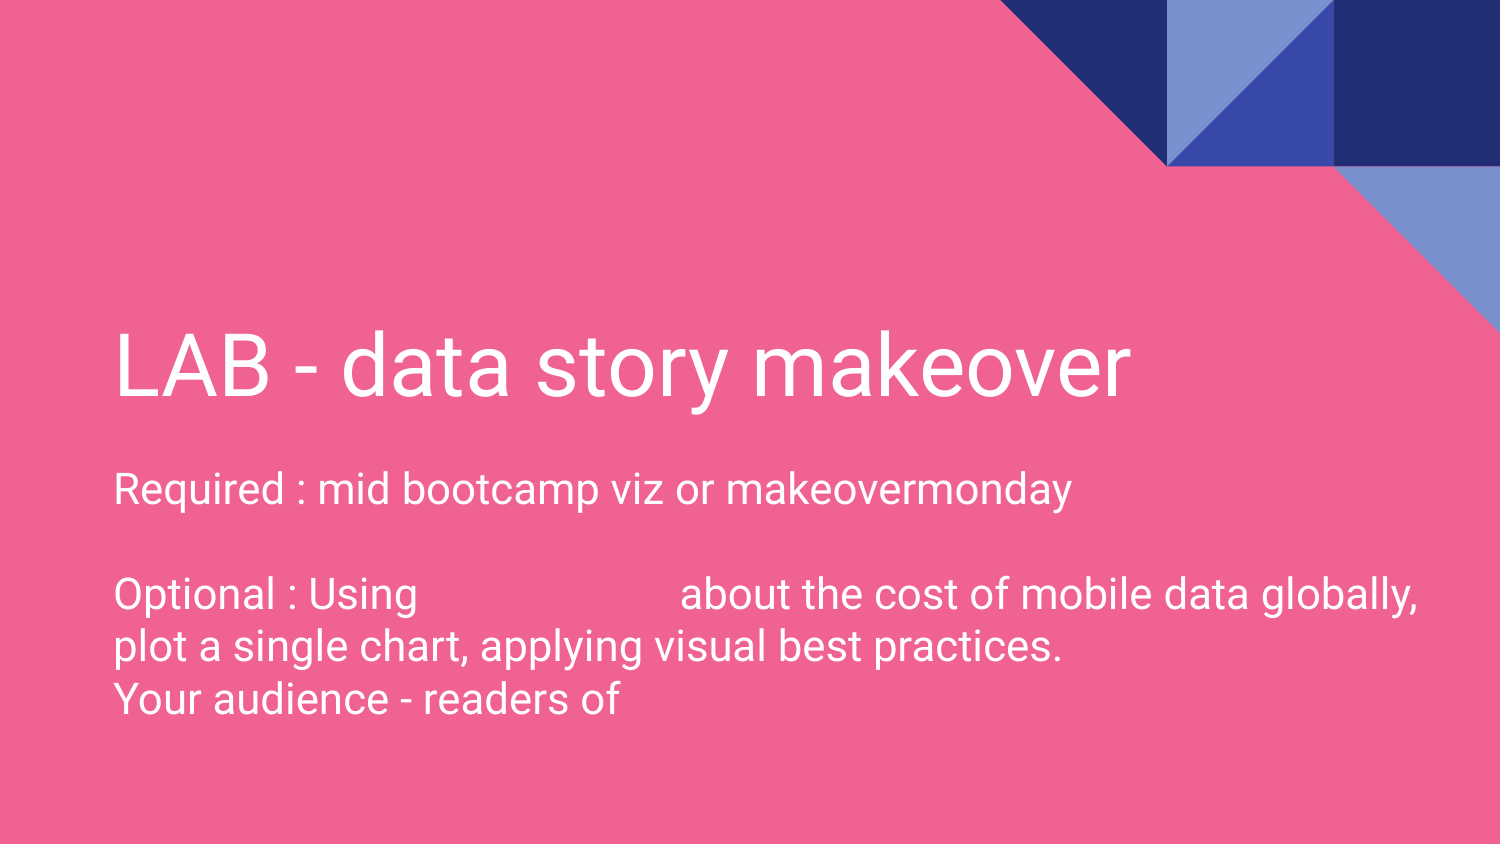

# LAB - data story makeover
Required : mid bootcamp viz or makeovermonday

Optional : Using this data set about the cost of mobile data globally, plot a single chart, applying visual best practices.
Your audience - readers of The Economist